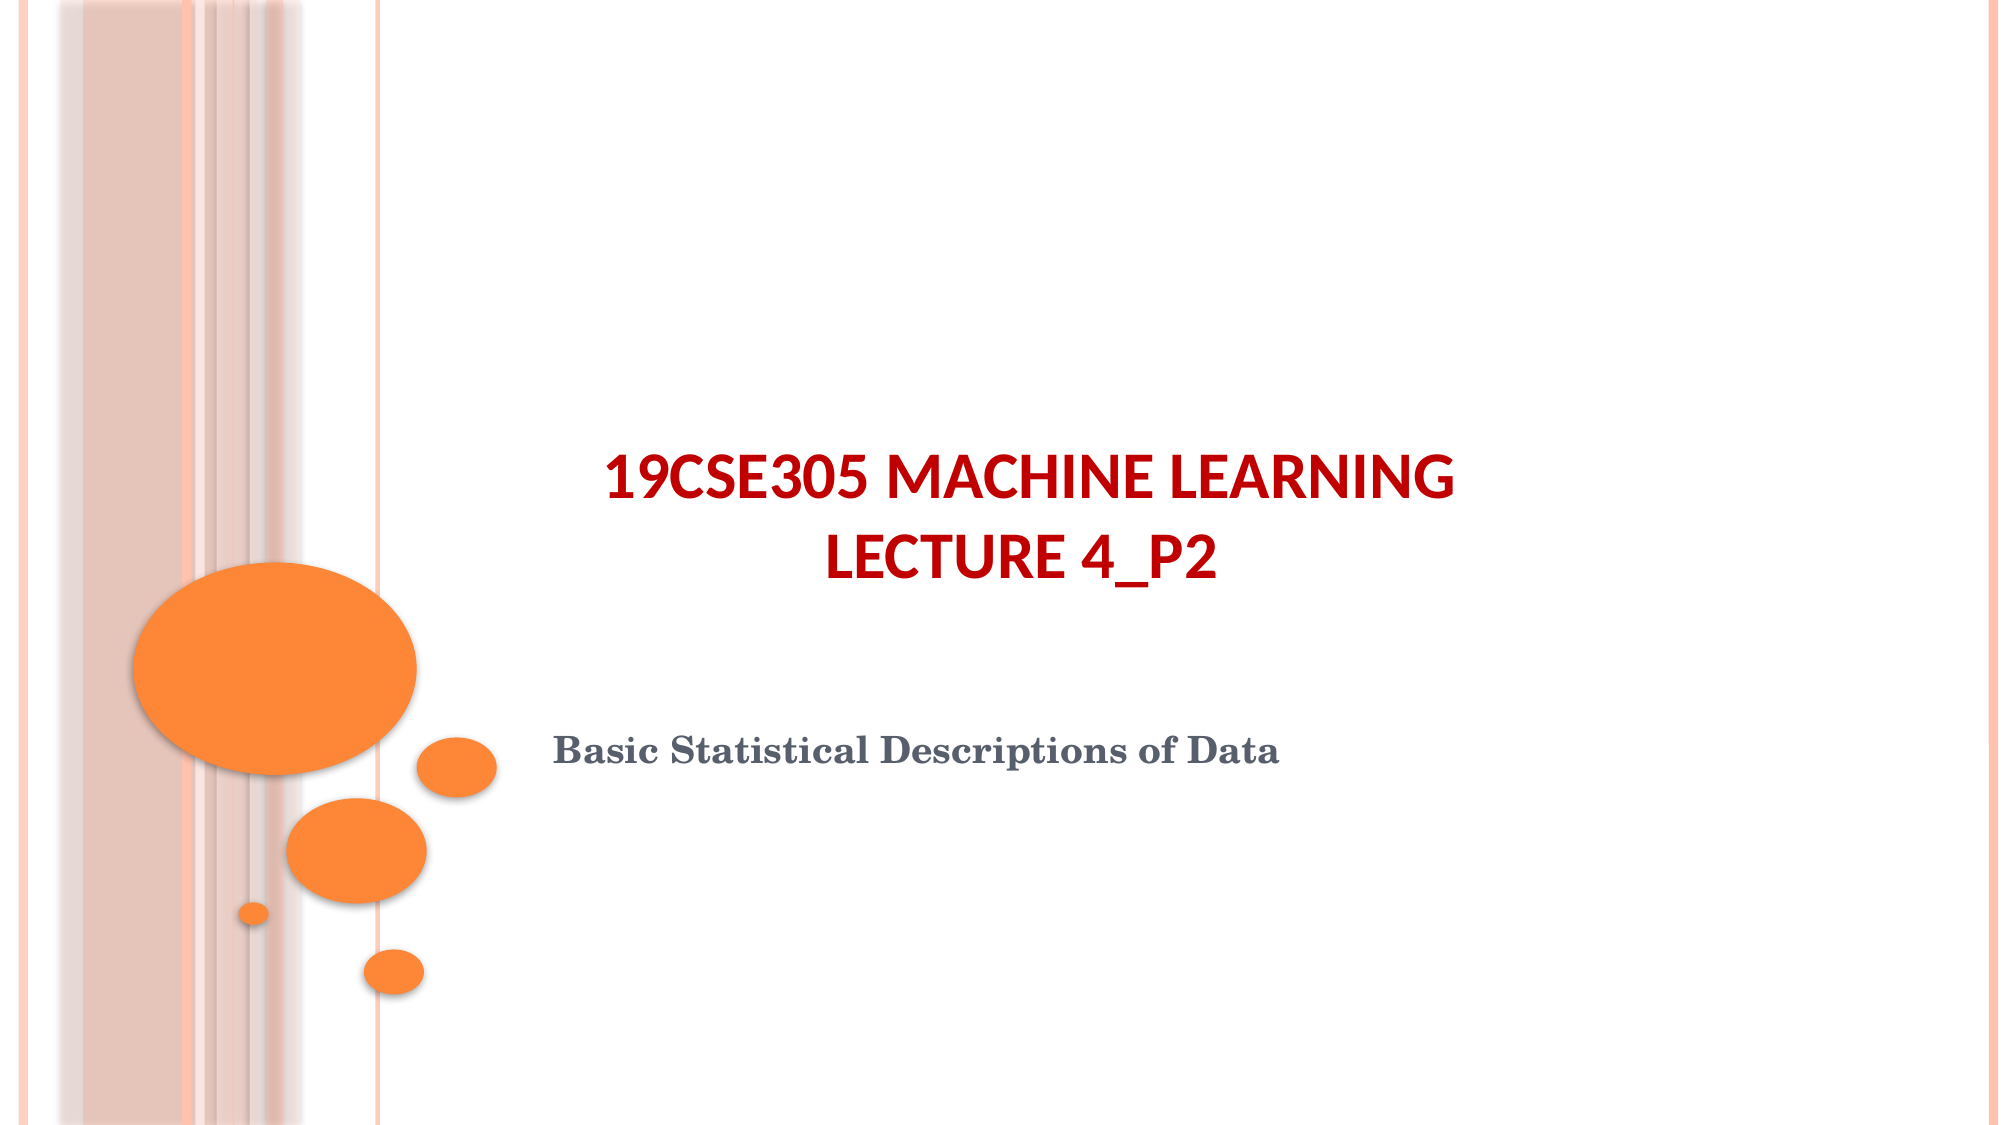

# 19CSE305 MACHINE LEARNING Lecture 4_P2
Basic Statistical Descriptions of Data